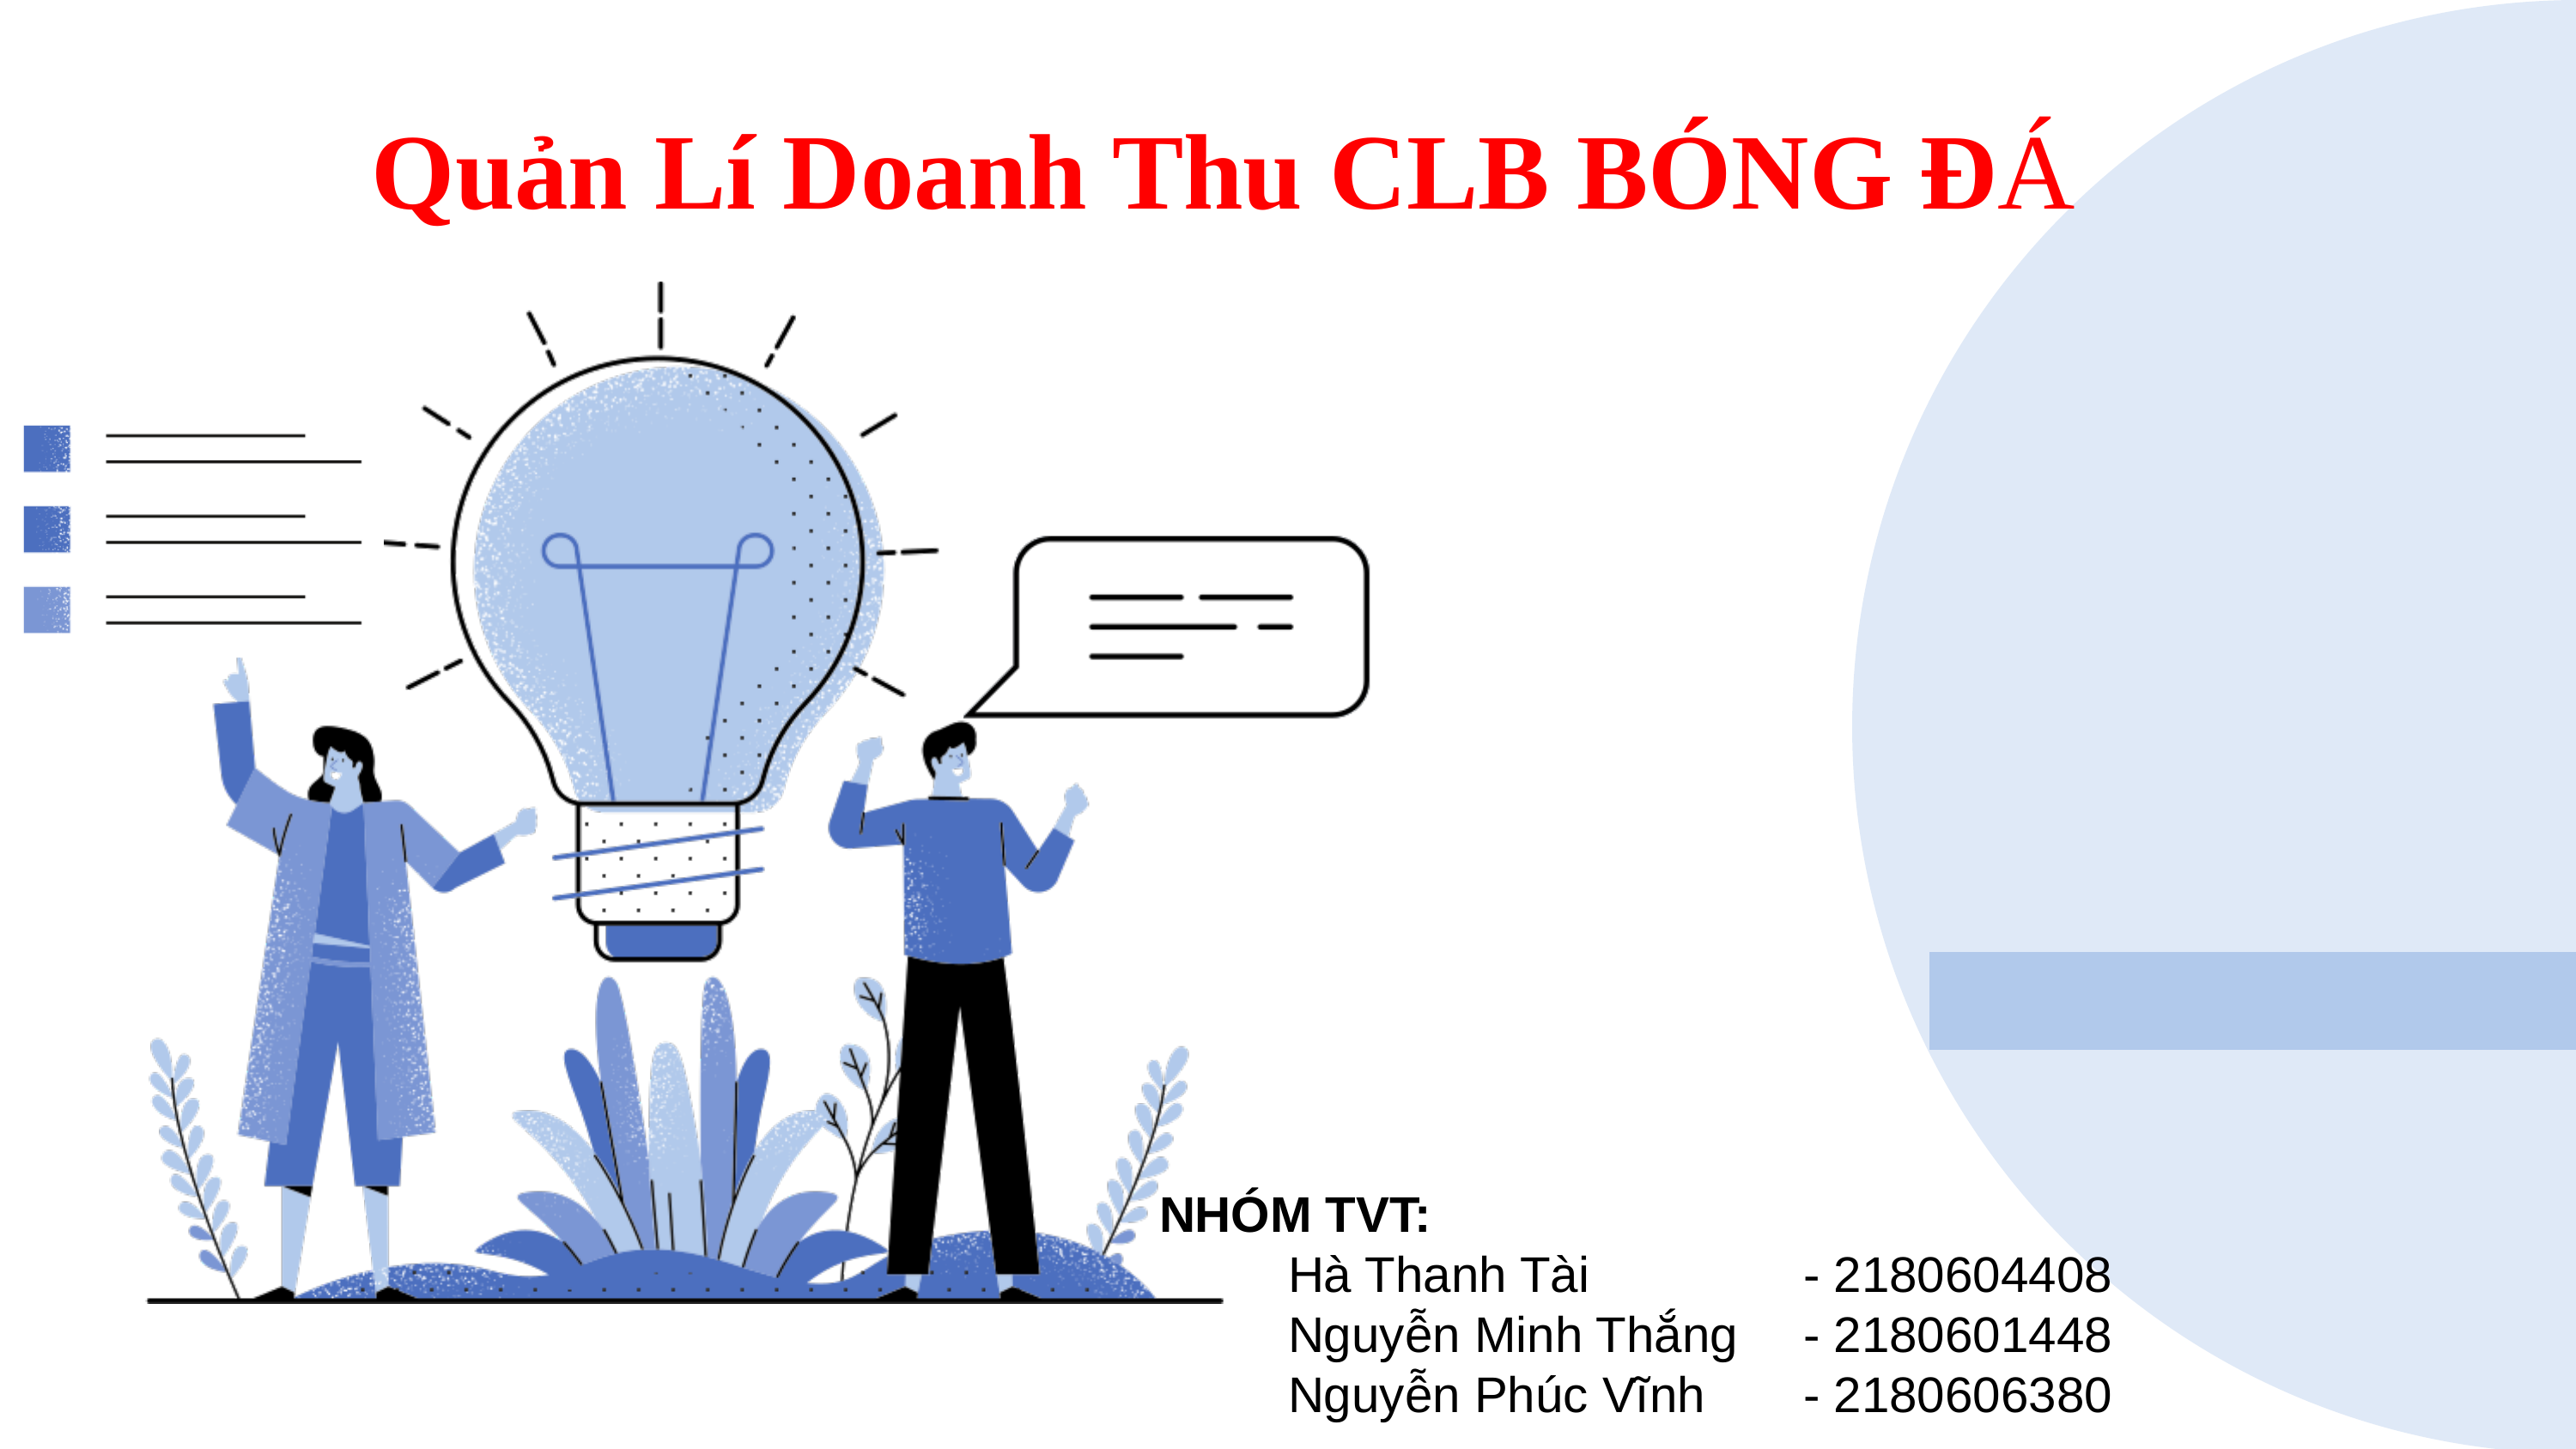

Quản Lí Doanh Thu CLB BÓNG ĐÁ

NHÓM TVT:
	Hà Thanh Tài  	 	- 2180604408
	Nguyễn Minh Thắng 	- 2180601448
	Nguyễn Phúc Vĩnh 	- 2180606380